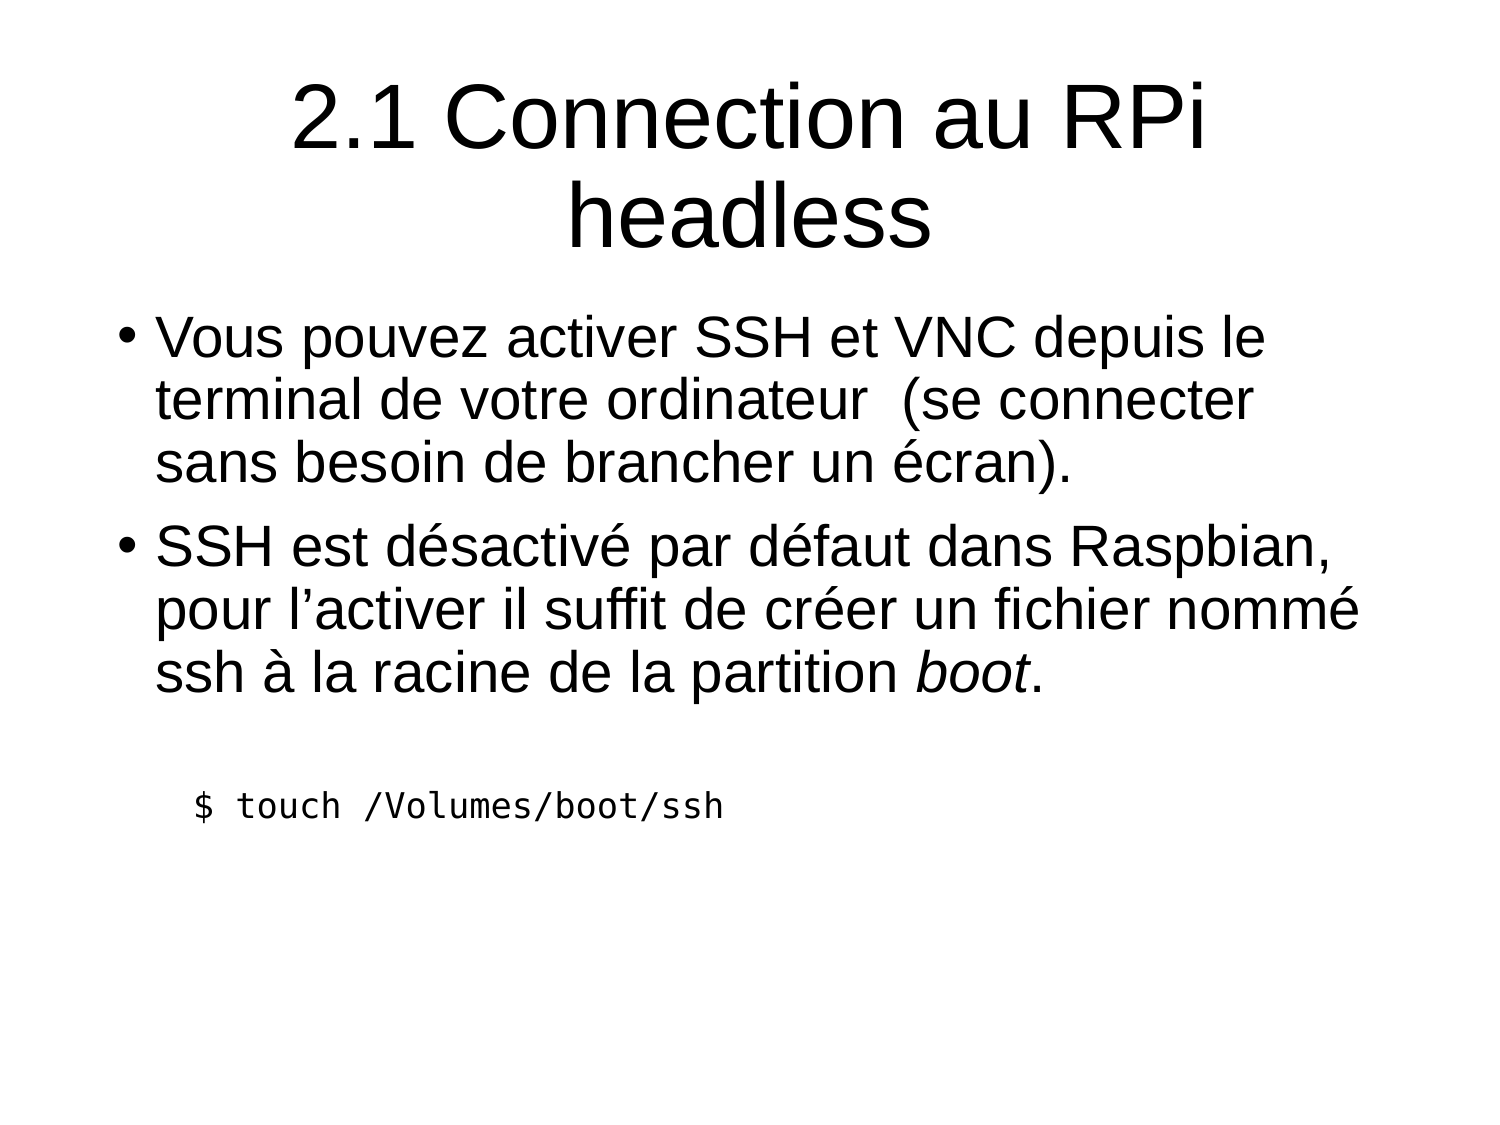

2.1 Connection au RPi headless
Vous pouvez activer SSH et VNC depuis le terminal de votre ordinateur  (se connecter sans besoin de brancher un écran).
SSH est désactivé par défaut dans Raspbian, pour l’activer il suffit de créer un fichier nommé ssh à la racine de la partition boot.

$ touch /Volumes/boot/ssh